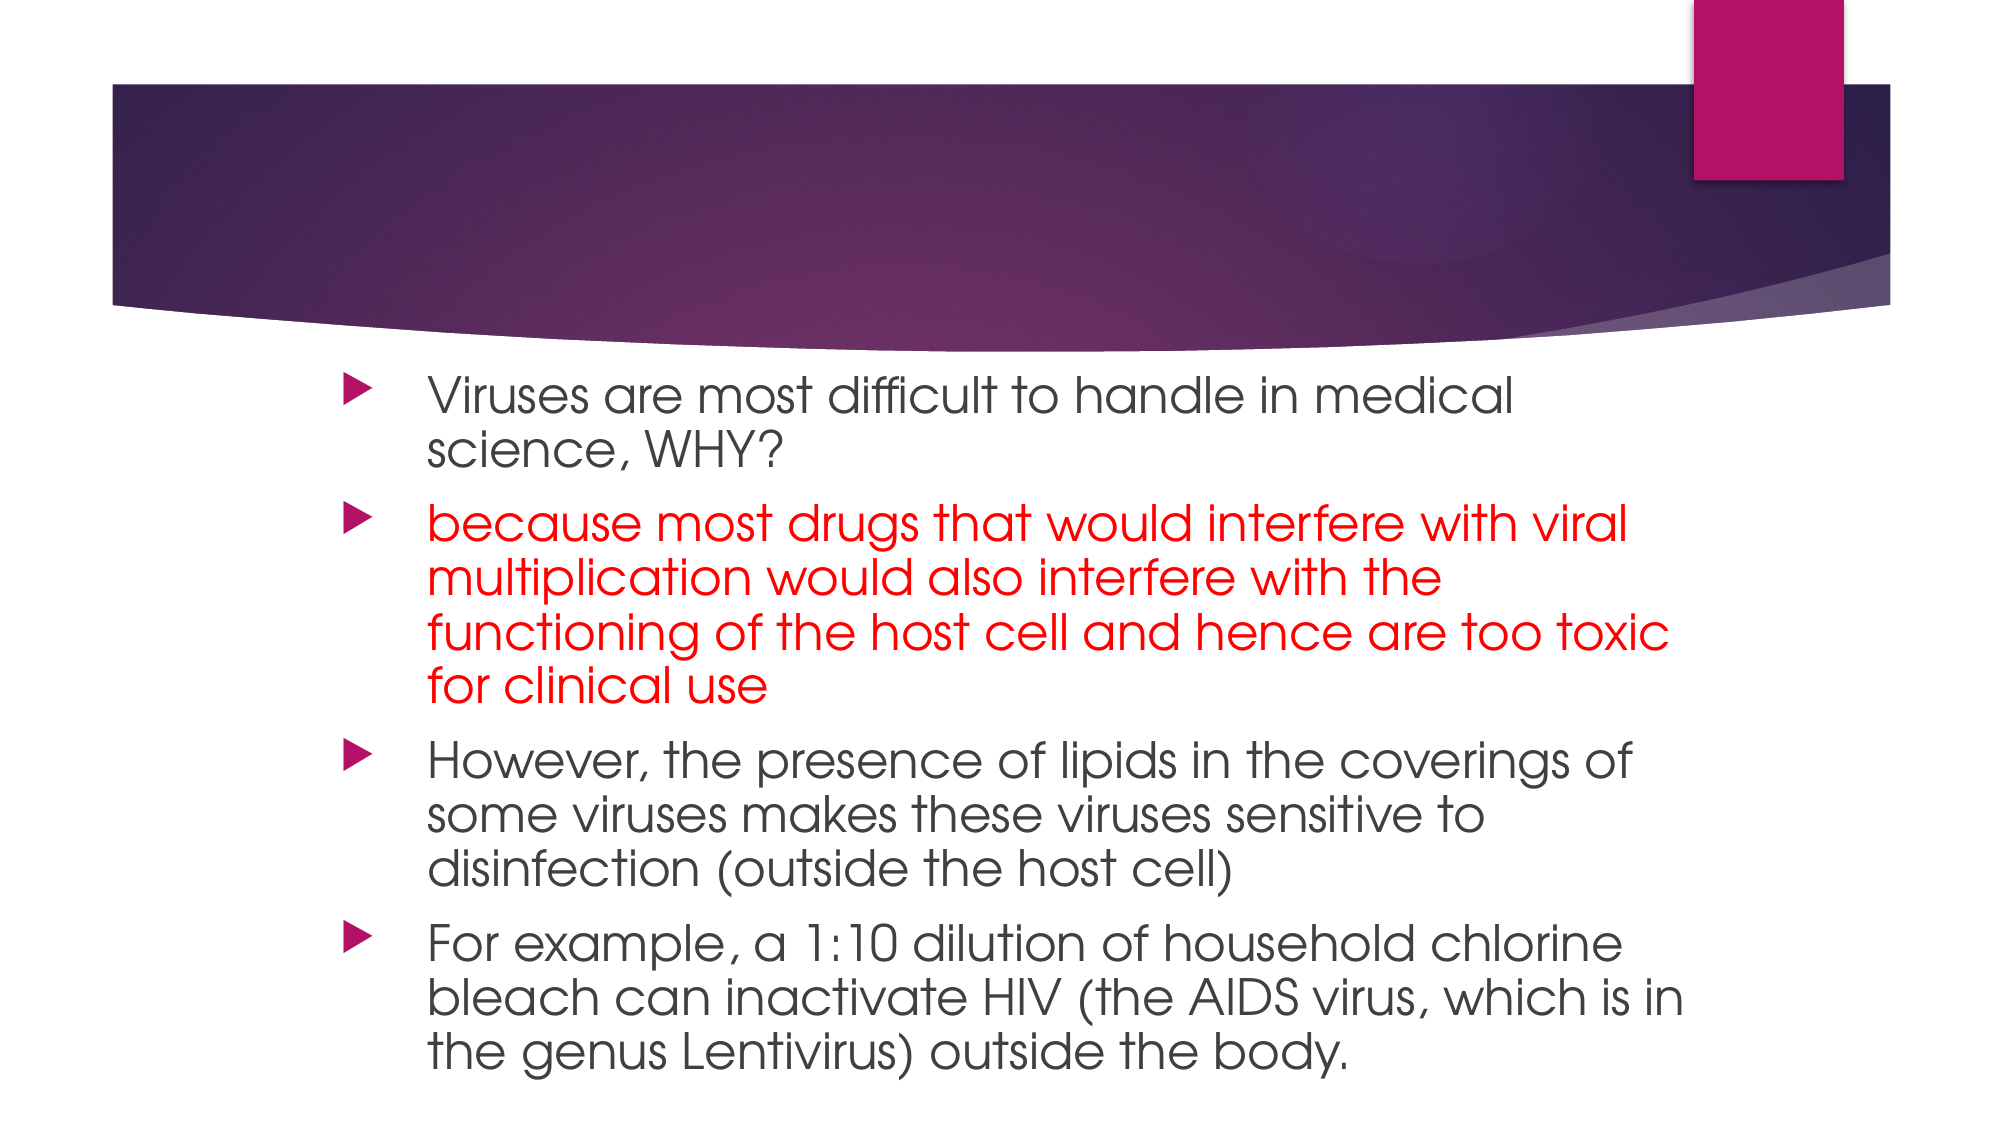

Viruses are most difficult to handle in medical science, WHY?
because most drugs that would interfere with viral multiplication would also interfere with the functioning of the host cell and hence are too toxic for clinical use
However, the presence of lipids in the coverings of some viruses makes these viruses sensitive to disinfection (outside the host cell)
For example, a 1:10 dilution of household chlorine bleach can inactivate HIV (the AIDS virus, which is in the genus Lentivirus) outside the body.